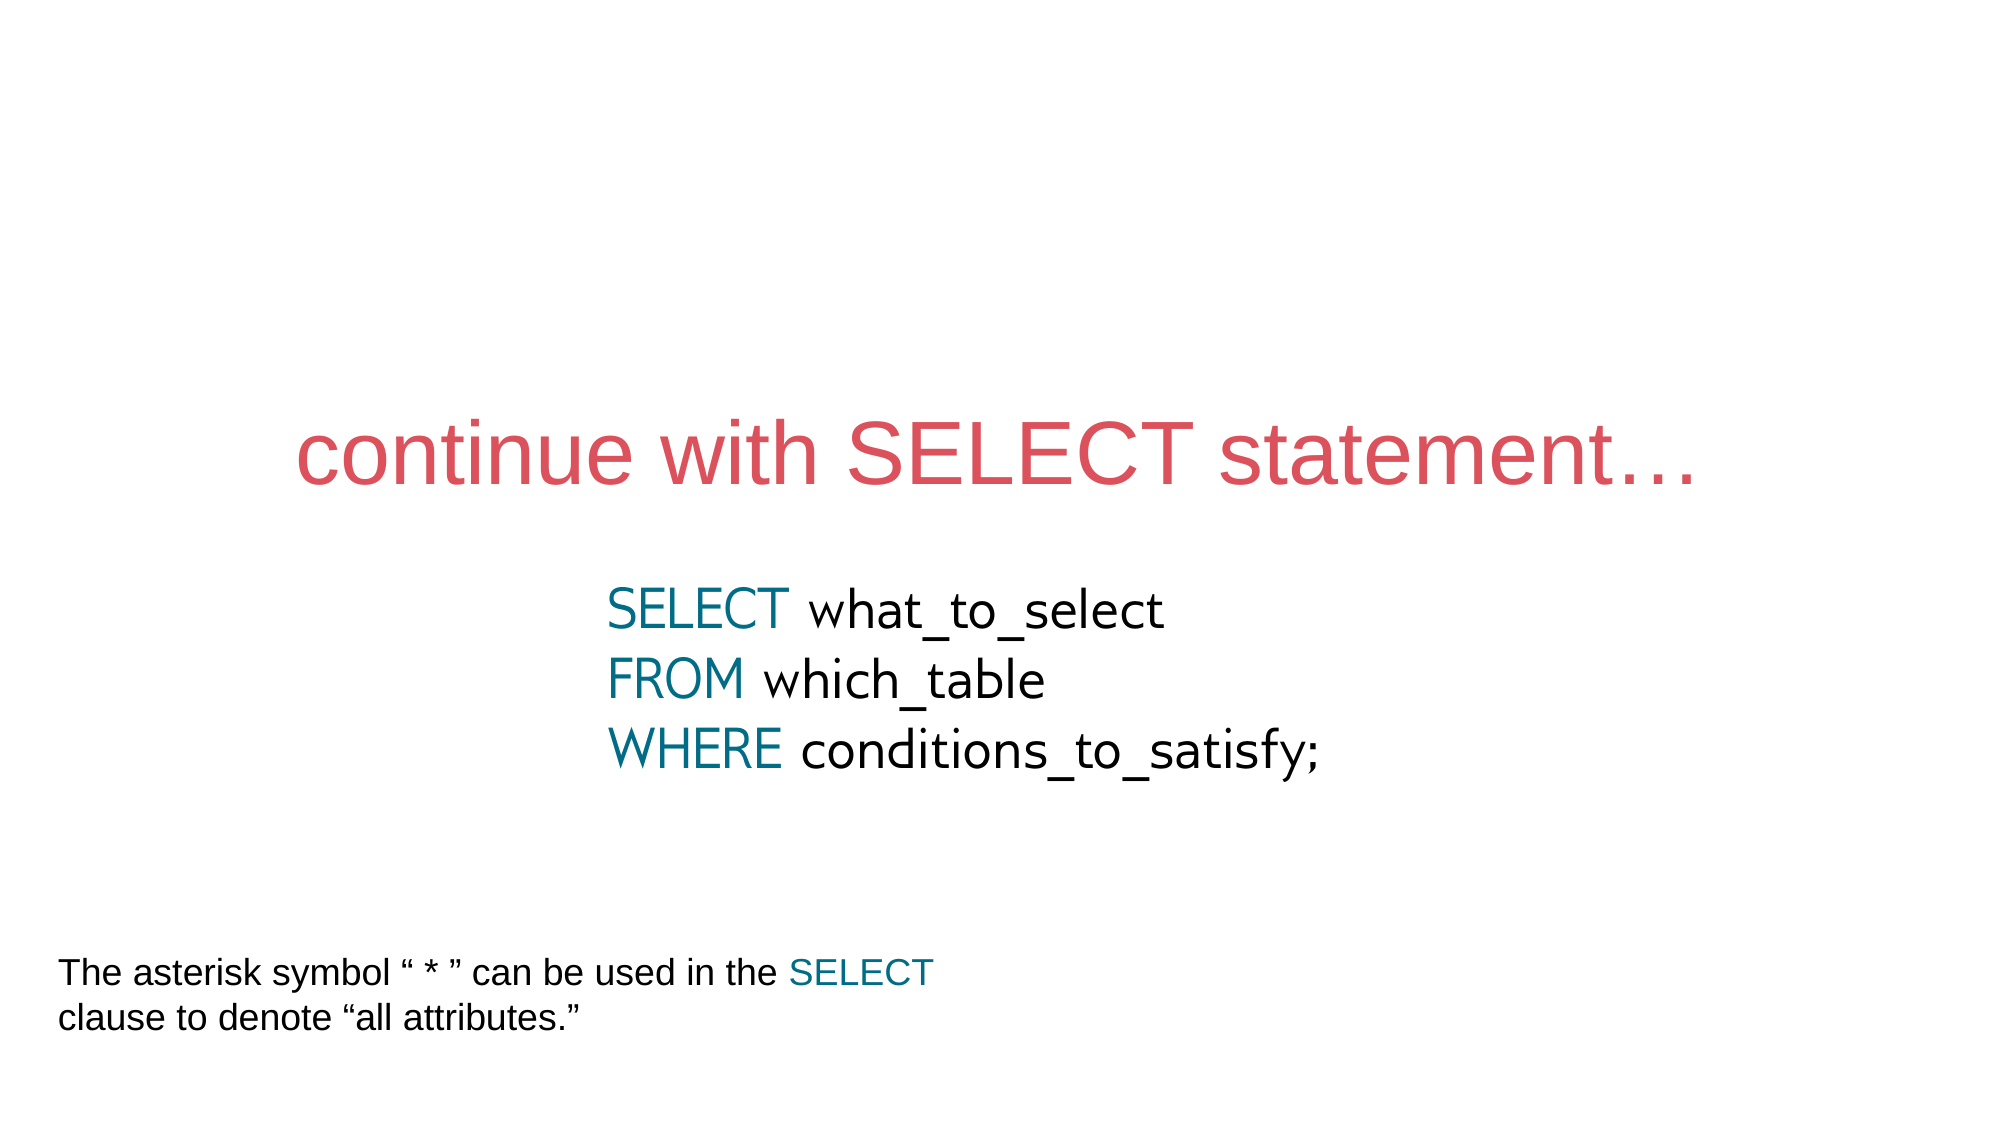

continue with SELECT statement…
SELECT what_to_select
FROM which_table
WHERE conditions_to_satisfy;
The asterisk symbol “ * ” can be used in the SELECT clause to denote “all attributes.”